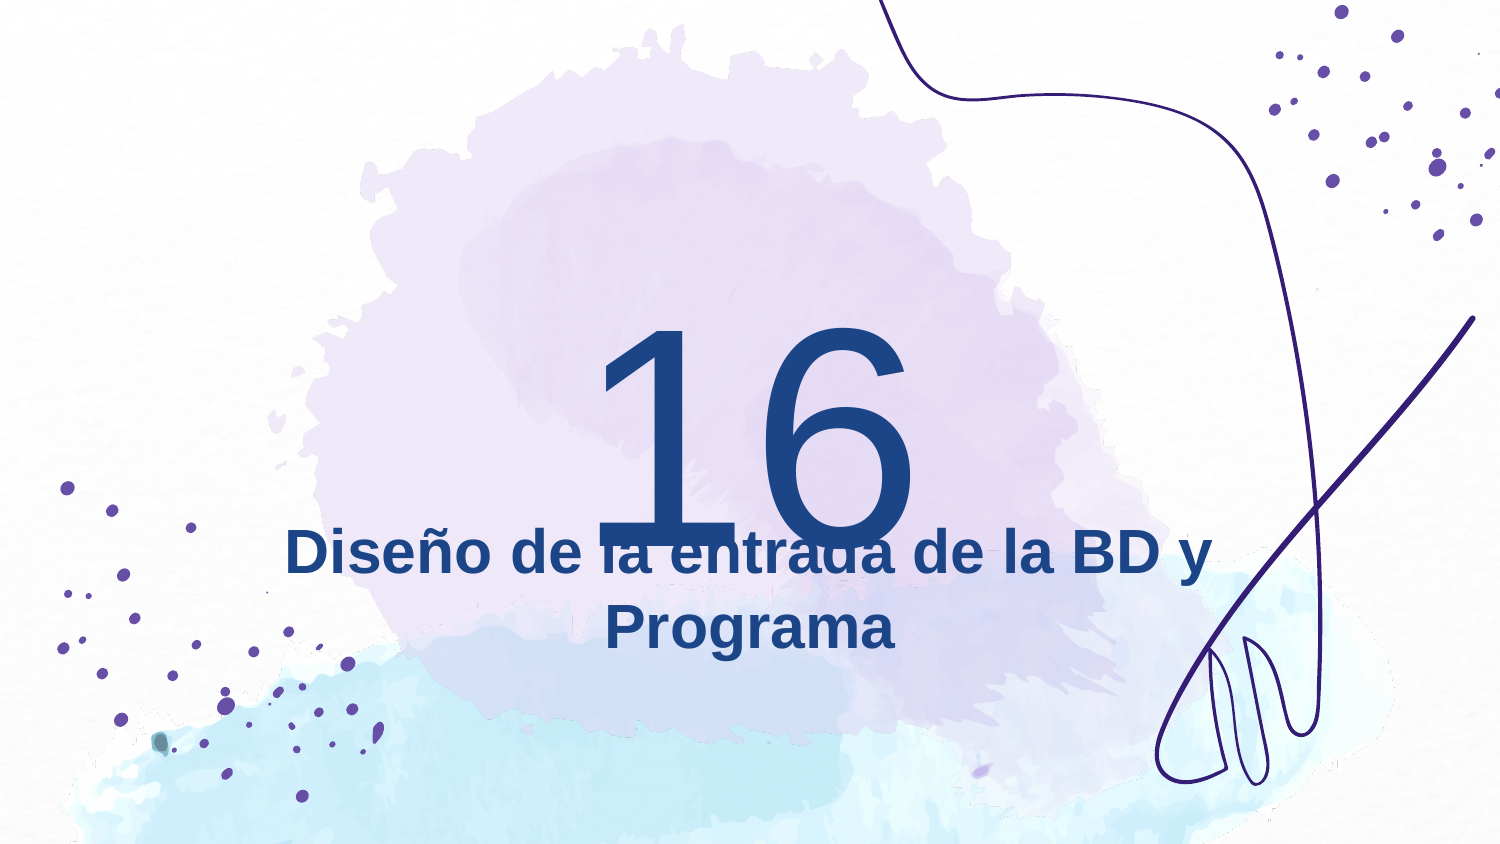

16
# Diseño de la entrada de la BD y Programa